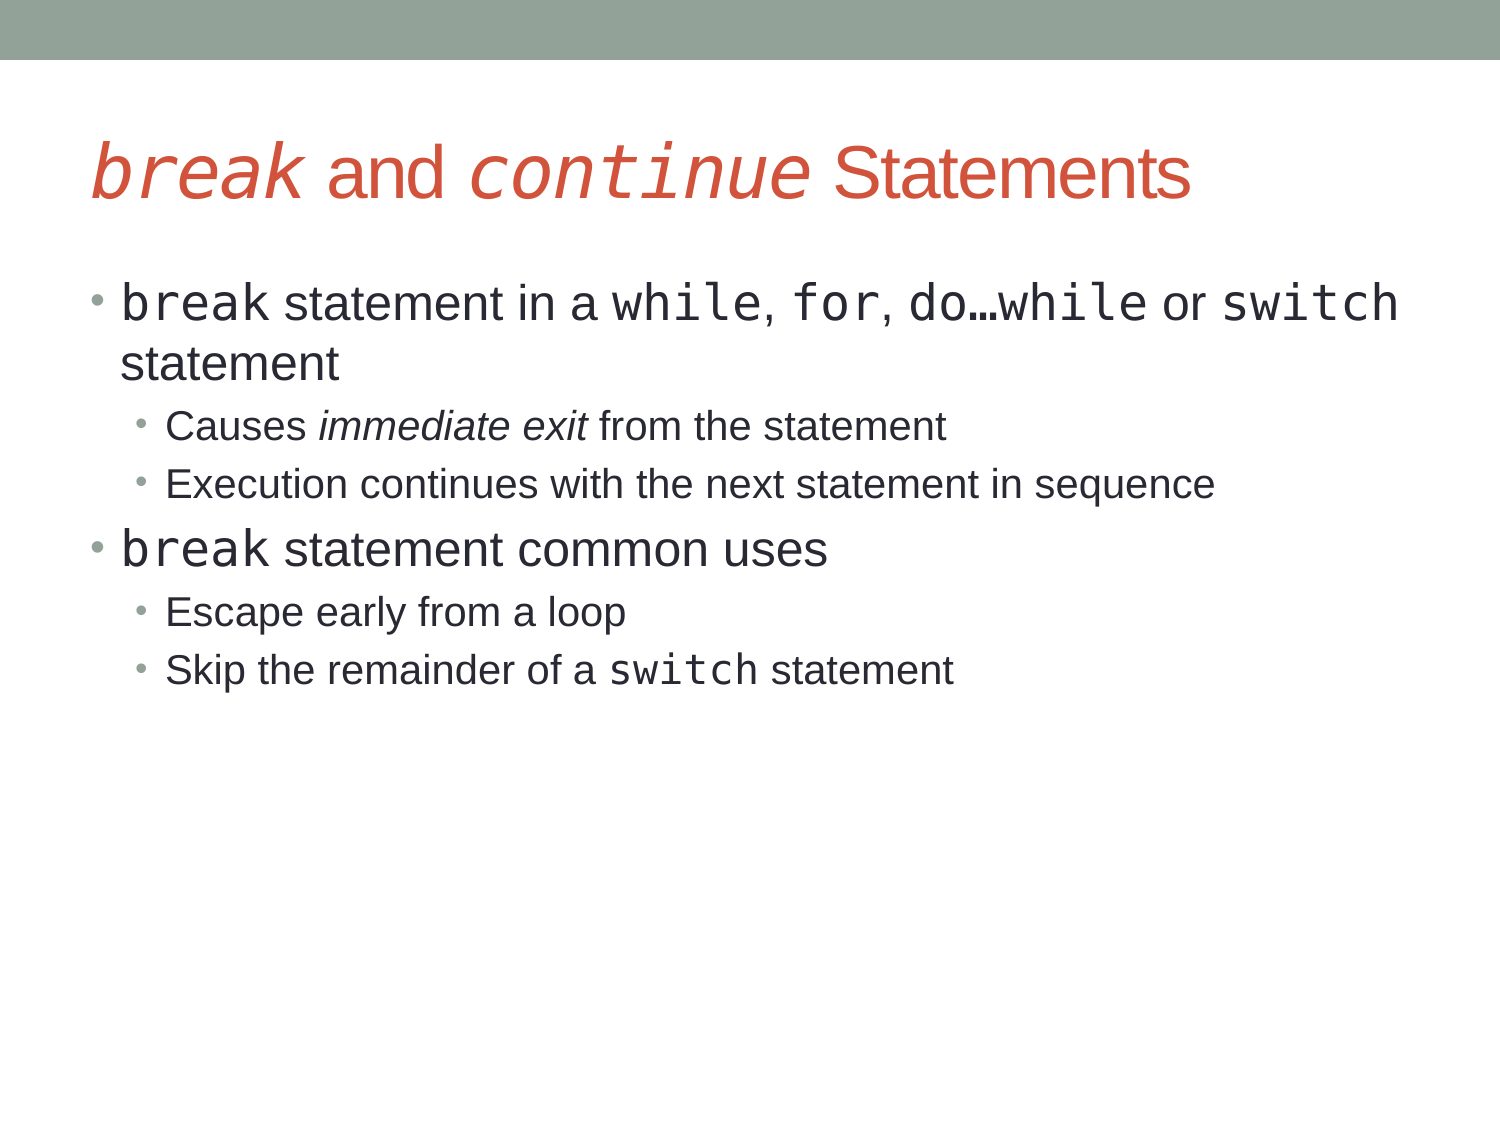

# break and continue Statements
break statement in a while, for, do…while or switch statement
Causes immediate exit from the statement
Execution continues with the next statement in sequence
break statement common uses
Escape early from a loop
Skip the remainder of a switch statement